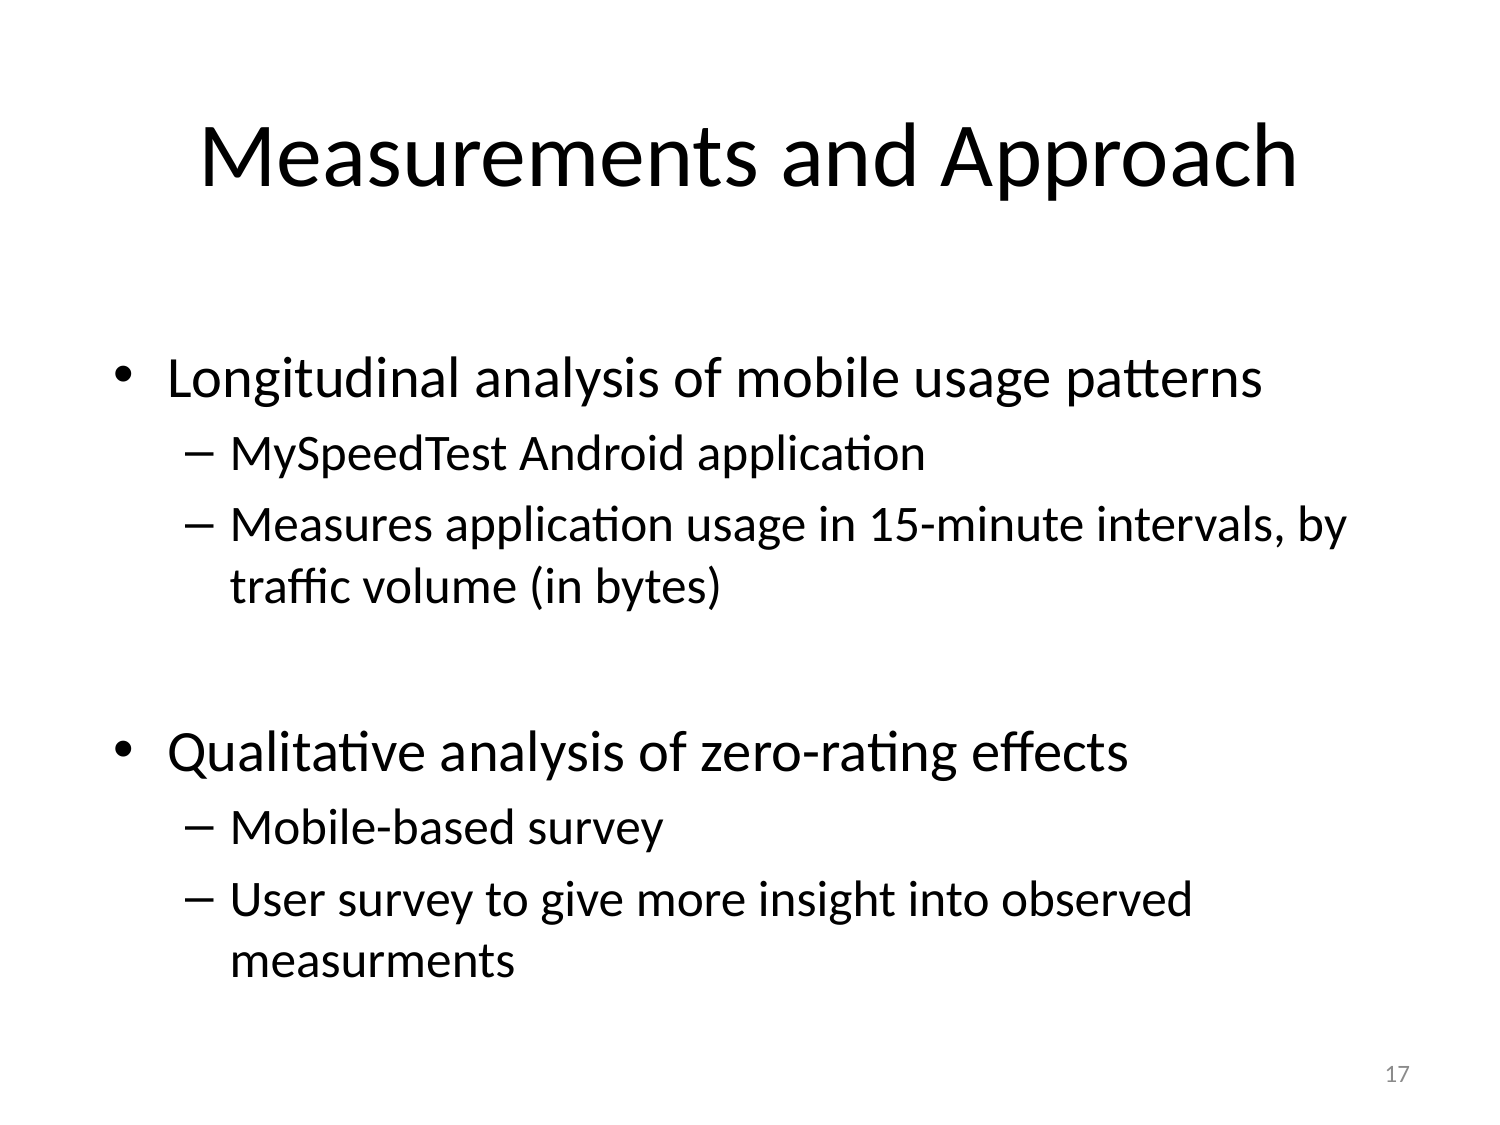

# Measurements and Approach
Longitudinal analysis of mobile usage patterns
MySpeedTest Android application
Measures application usage in 15-minute intervals, by traffic volume (in bytes)

Qualitative analysis of zero-rating effects
Mobile-based survey
User survey to give more insight into observed measurments
17